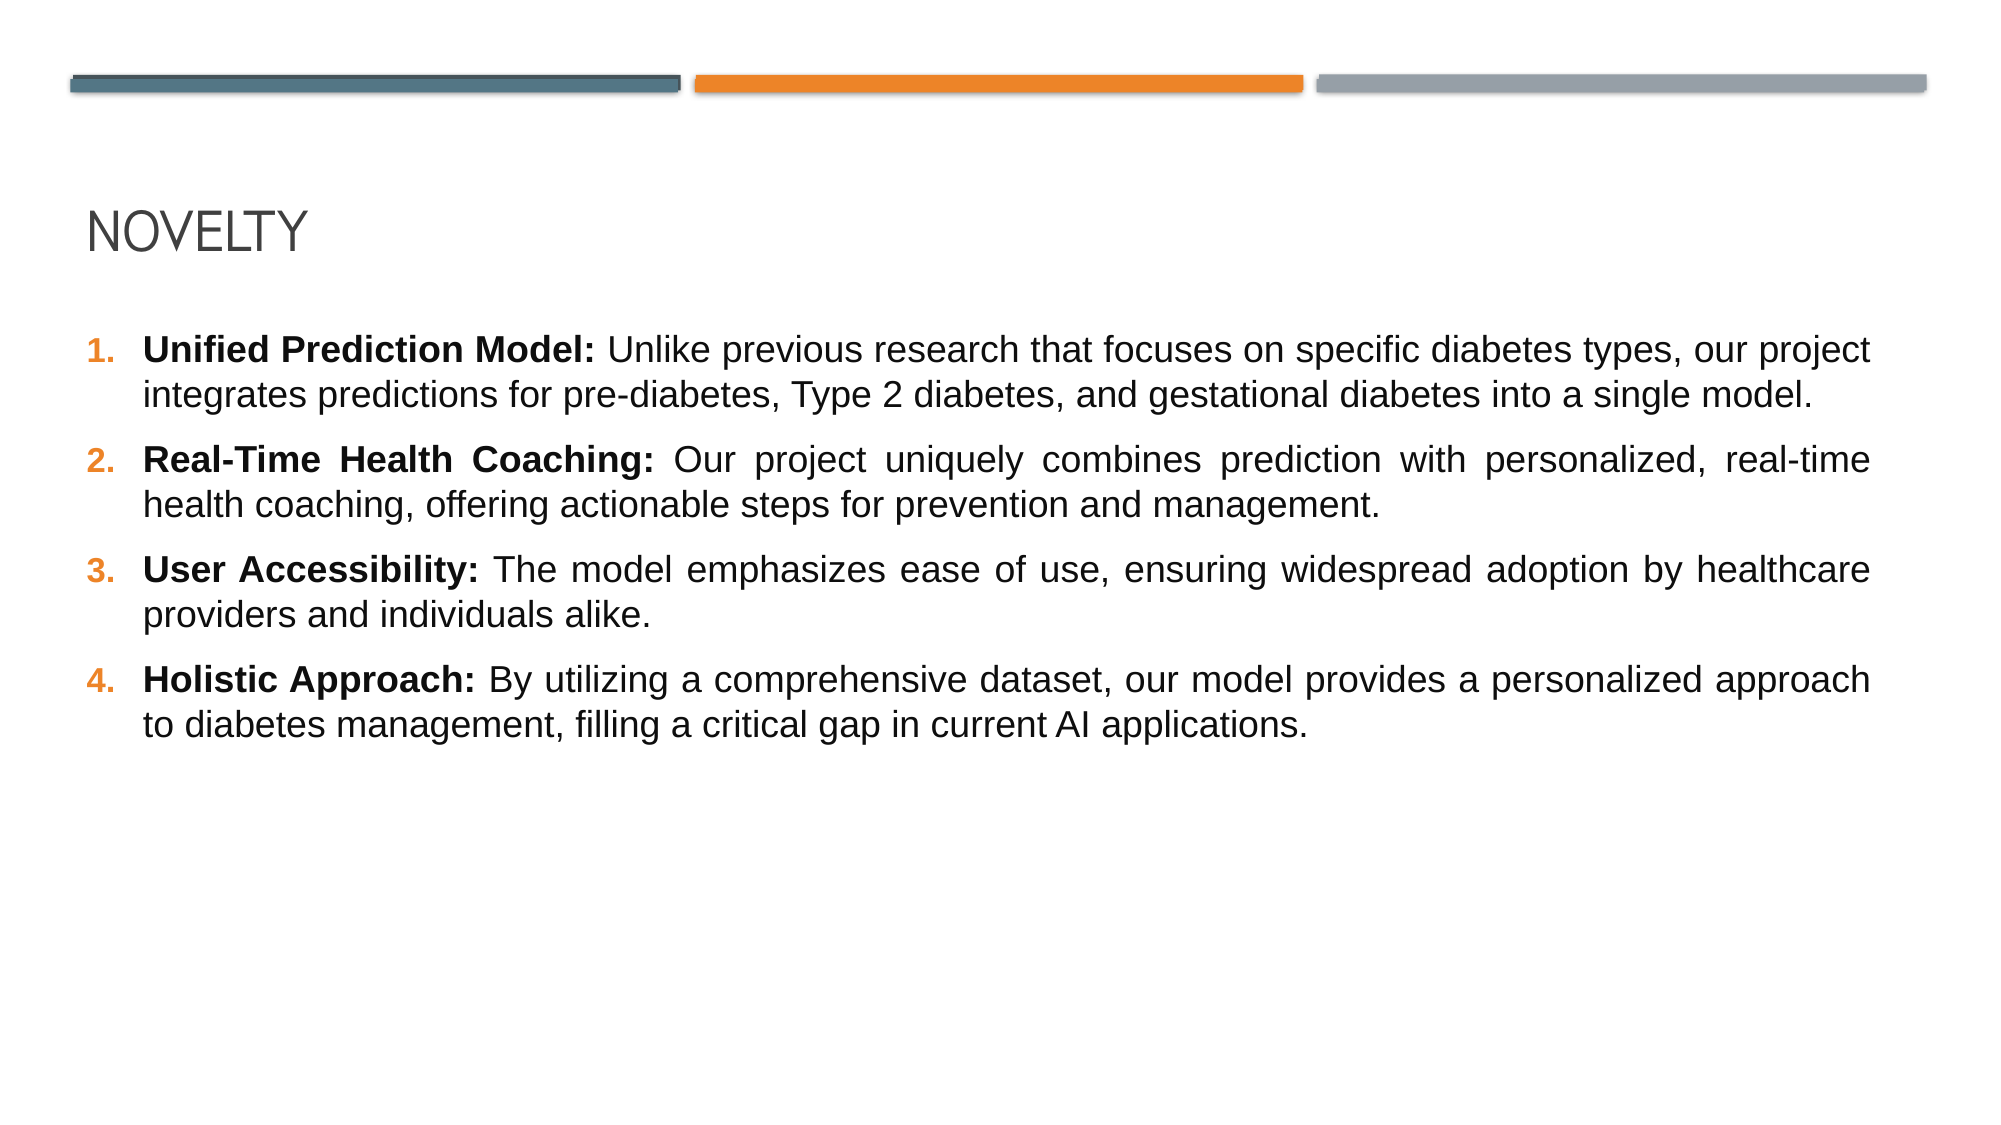

# novelty
Unified Prediction Model: Unlike previous research that focuses on specific diabetes types, our project integrates predictions for pre-diabetes, Type 2 diabetes, and gestational diabetes into a single model.
Real-Time Health Coaching: Our project uniquely combines prediction with personalized, real-time health coaching, offering actionable steps for prevention and management.
User Accessibility: The model emphasizes ease of use, ensuring widespread adoption by healthcare providers and individuals alike.
Holistic Approach: By utilizing a comprehensive dataset, our model provides a personalized approach to diabetes management, filling a critical gap in current AI applications.